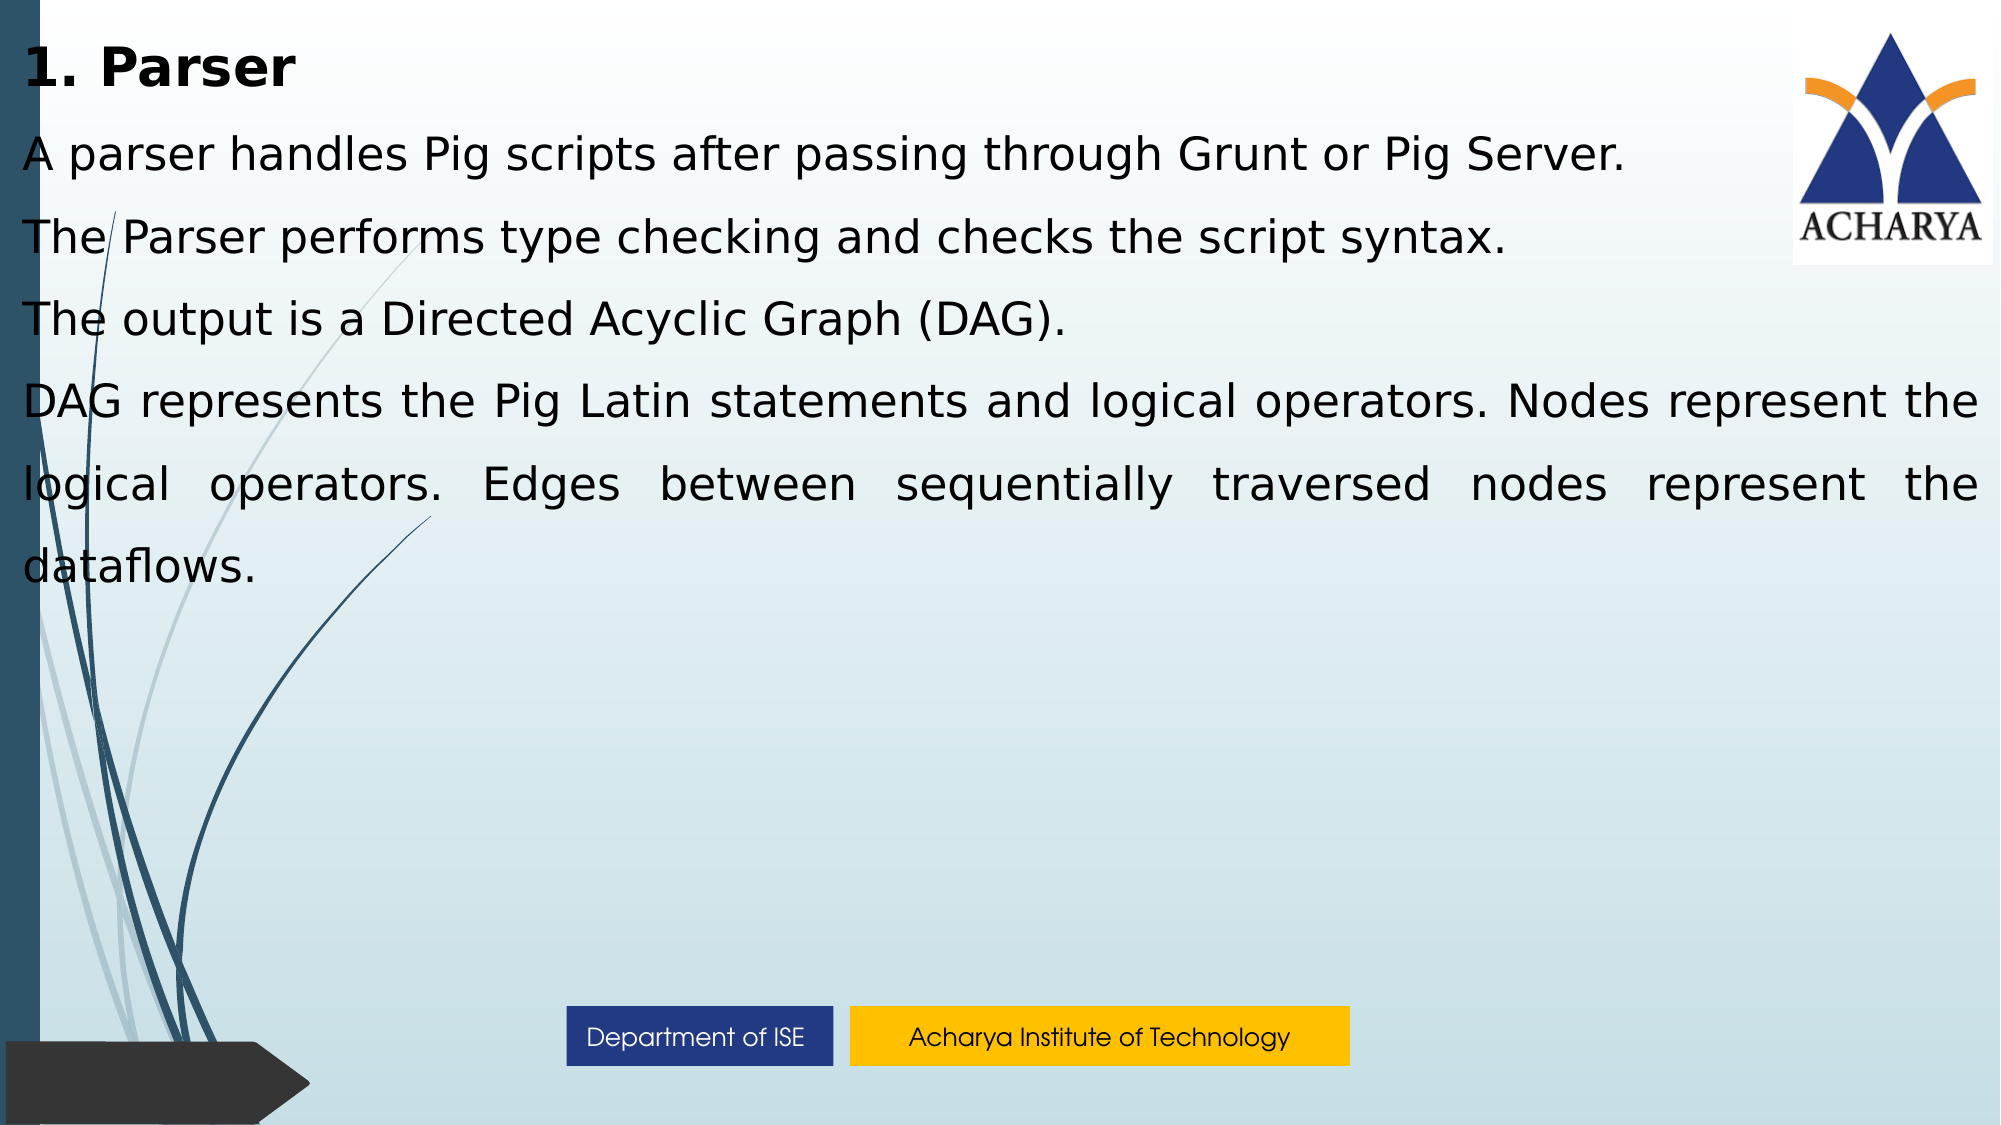

1. Parser
A parser handles Pig scripts after passing through Grunt or Pig Server.
The Parser performs type checking and checks the script syntax.
The output is a Directed Acyclic Graph (DAG).
DAG represents the Pig Latin statements and logical operators. Nodes represent the logical operators. Edges between sequentially traversed nodes represent the dataflows.